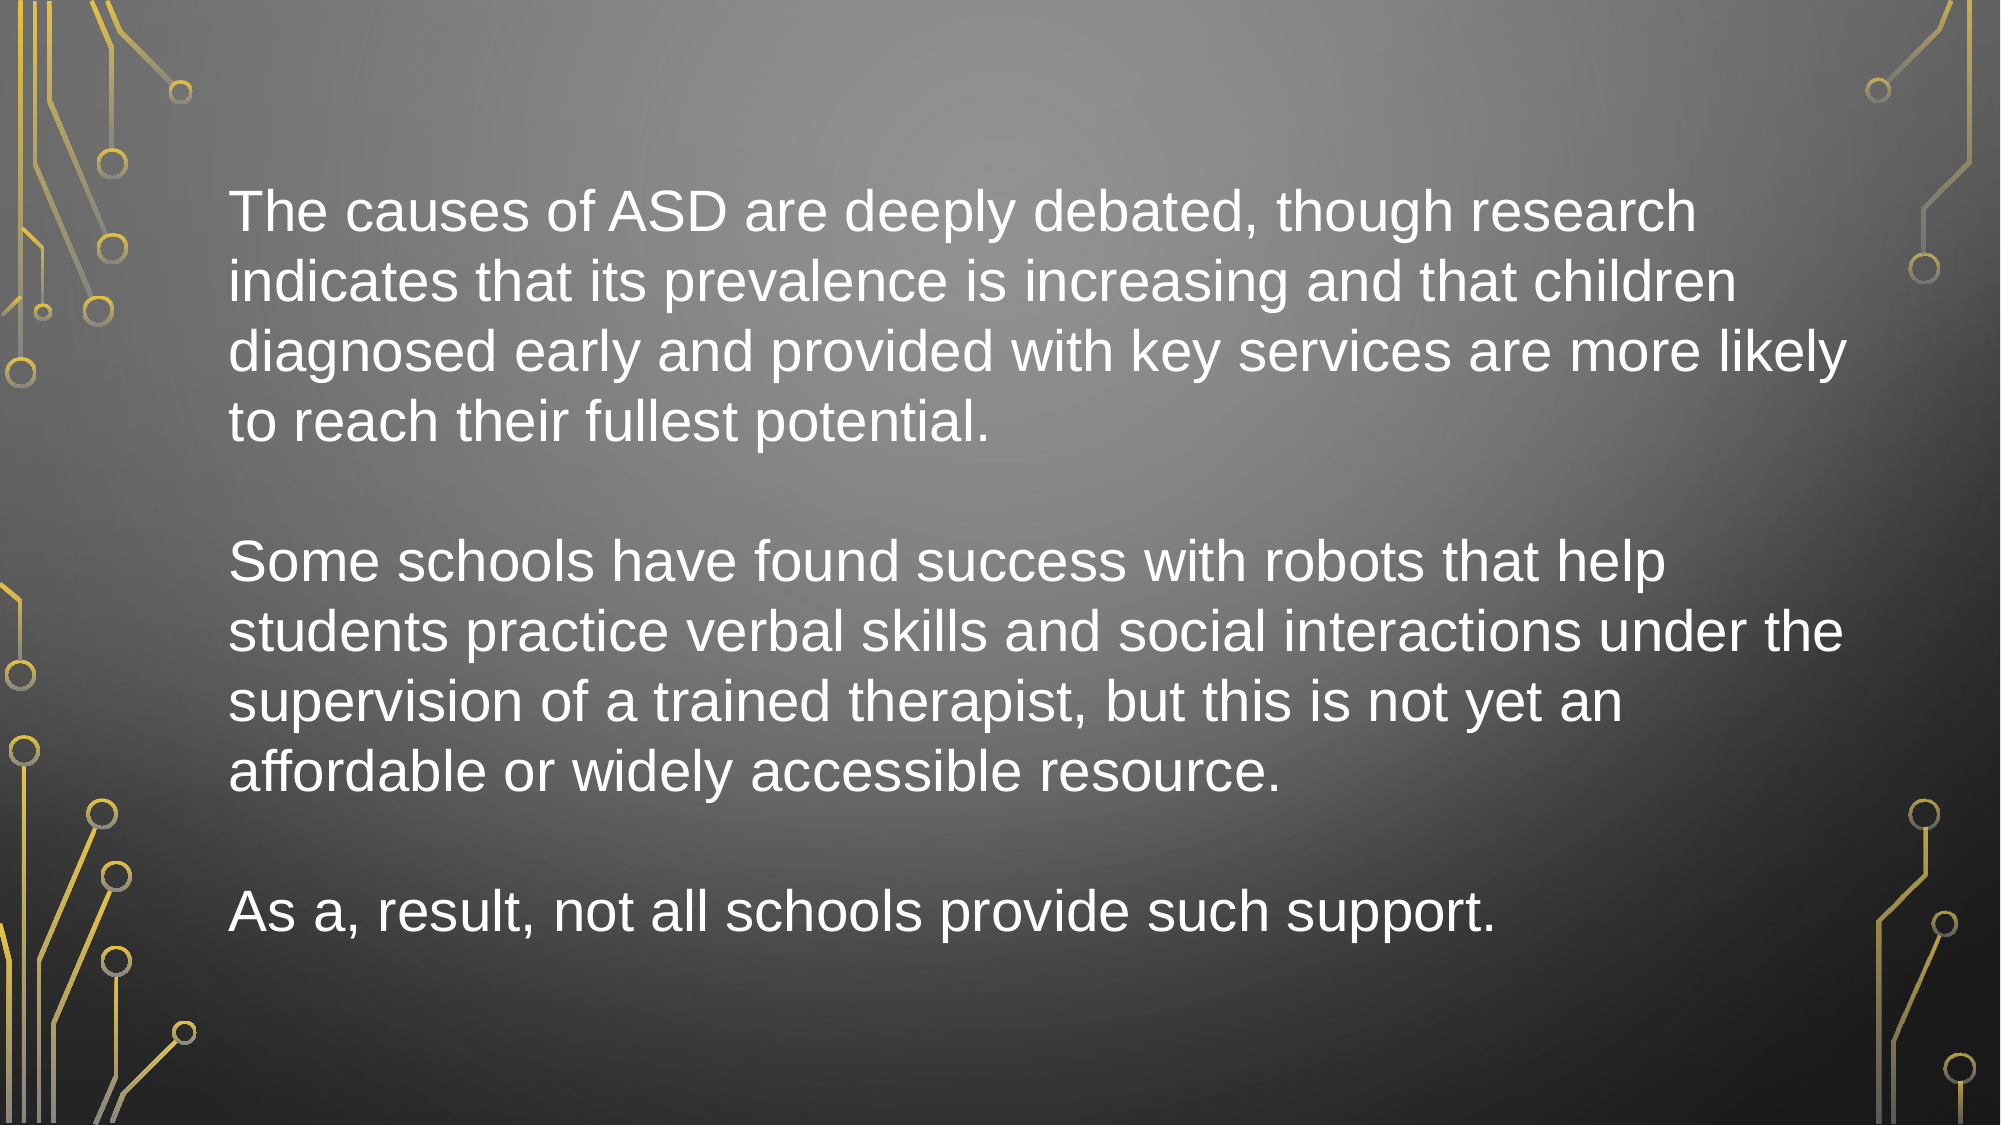

The causes of ASD are deeply debated, though research indicates that its prevalence is increasing and that children diagnosed early and provided with key services are more likely to reach their fullest potential.

Some schools have found success with robots that help students practice verbal skills and social interactions under the supervision of a trained therapist, but this is not yet an affordable or widely accessible resource.

As a, result, not all schools provide such support.